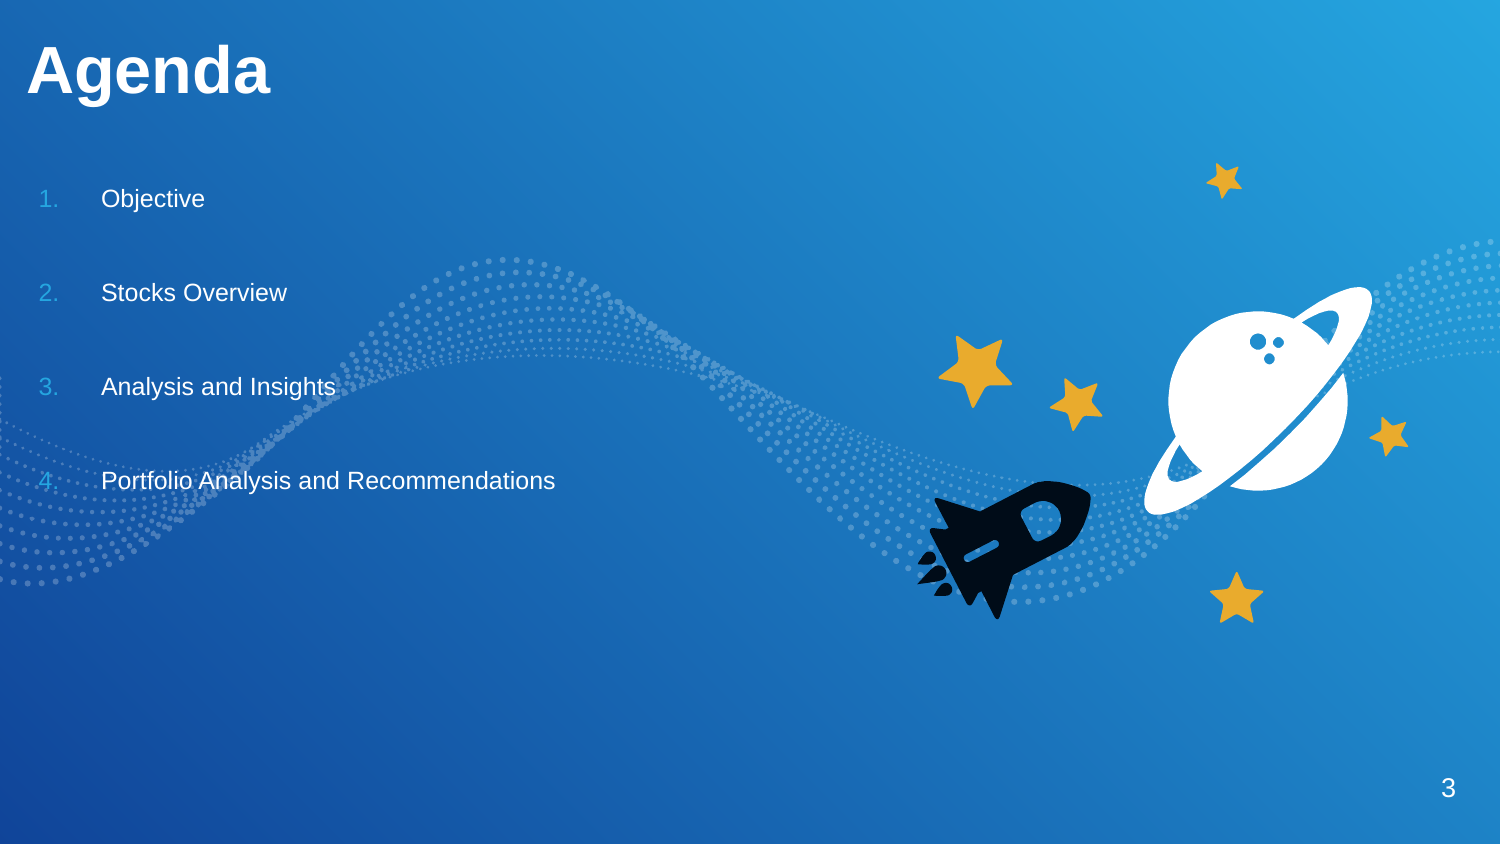

Agenda

Objective

Stocks Overview

Analysis and Insights

Portfolio Analysis and Recommendations

3